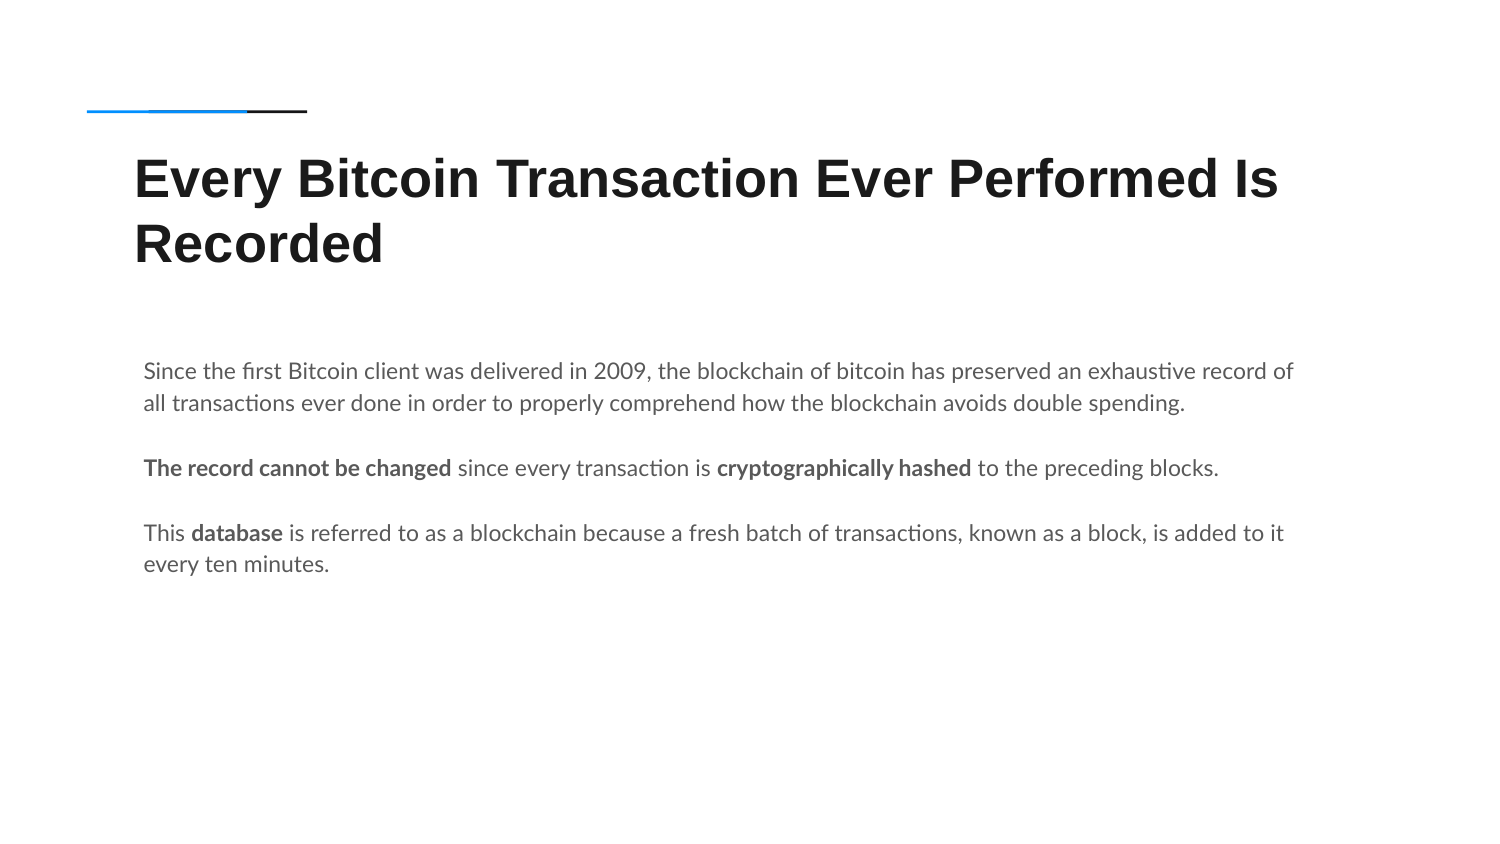

Every Bitcoin Transaction Ever Performed Is Recorded
Since the first Bitcoin client was delivered in 2009, the blockchain of bitcoin has preserved an exhaustive record of all transactions ever done in order to properly comprehend how the blockchain avoids double spending.
The record cannot be changed since every transaction is cryptographically hashed to the preceding blocks.
This database is referred to as a blockchain because a fresh batch of transactions, known as a block, is added to it every ten minutes.